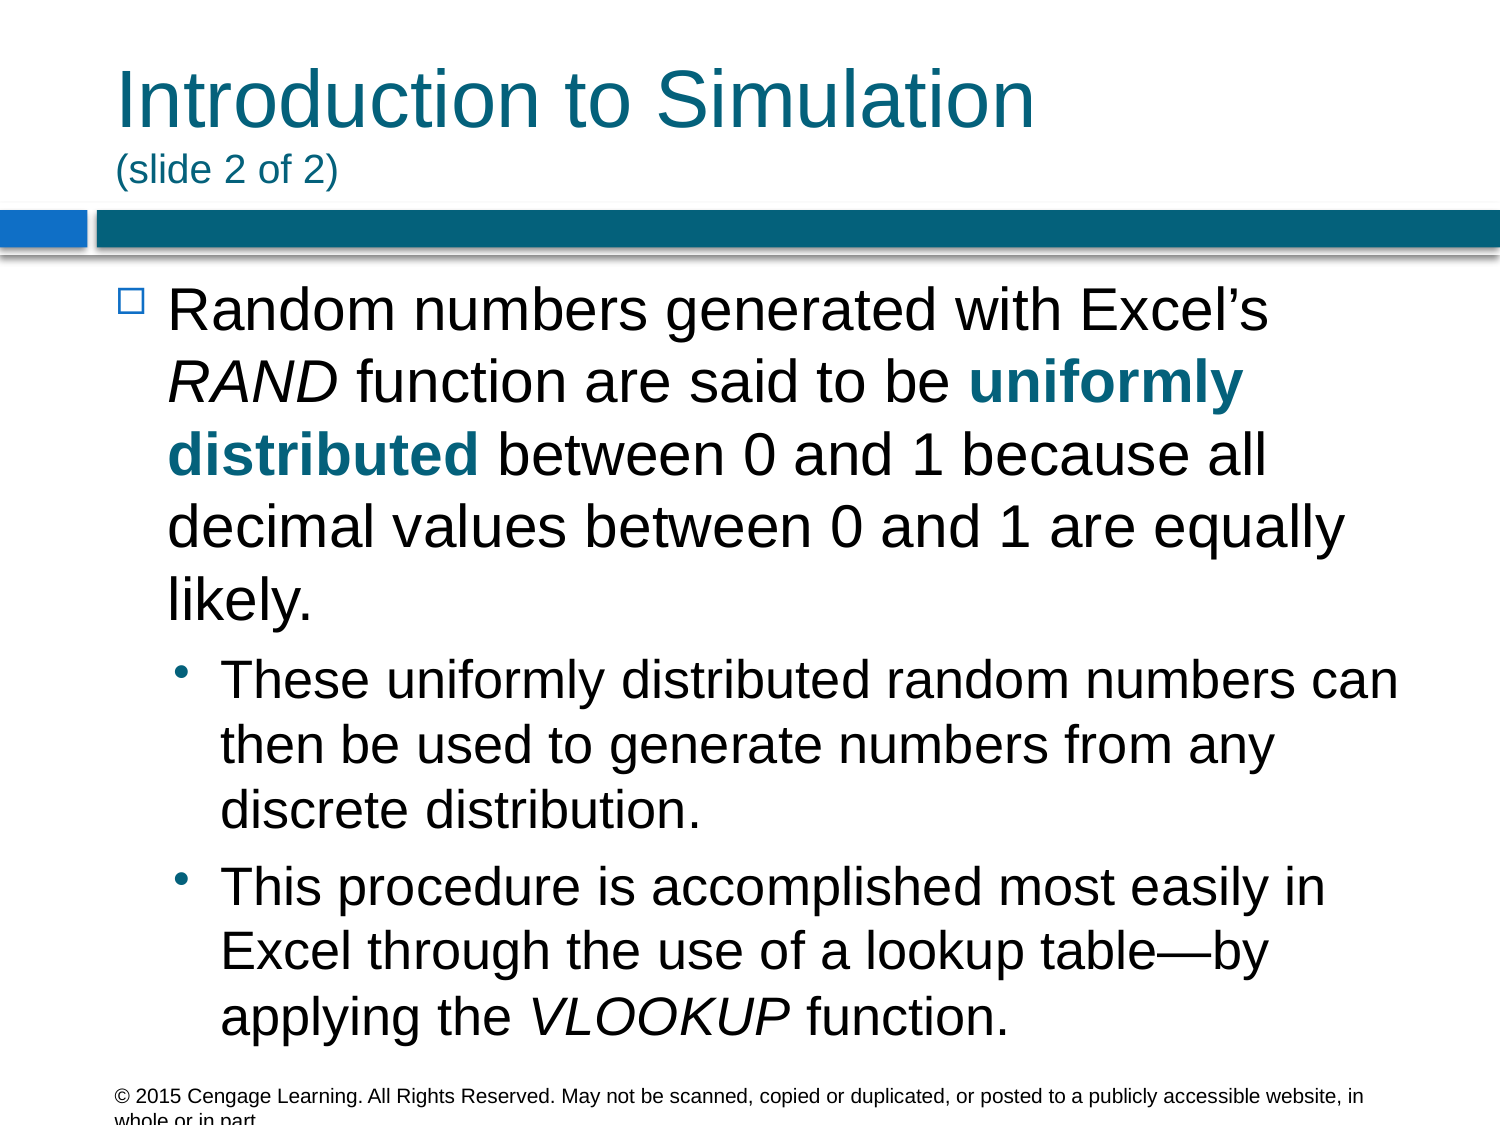

# Introduction to Simulation (slide 2 of 2)
Random numbers generated with Excel’s RAND function are said to be uniformly distributed between 0 and 1 because all decimal values between 0 and 1 are equally likely.
These uniformly distributed random numbers can then be used to generate numbers from any discrete distribution.
This procedure is accomplished most easily in Excel through the use of a lookup table—by applying the VLOOKUP function.